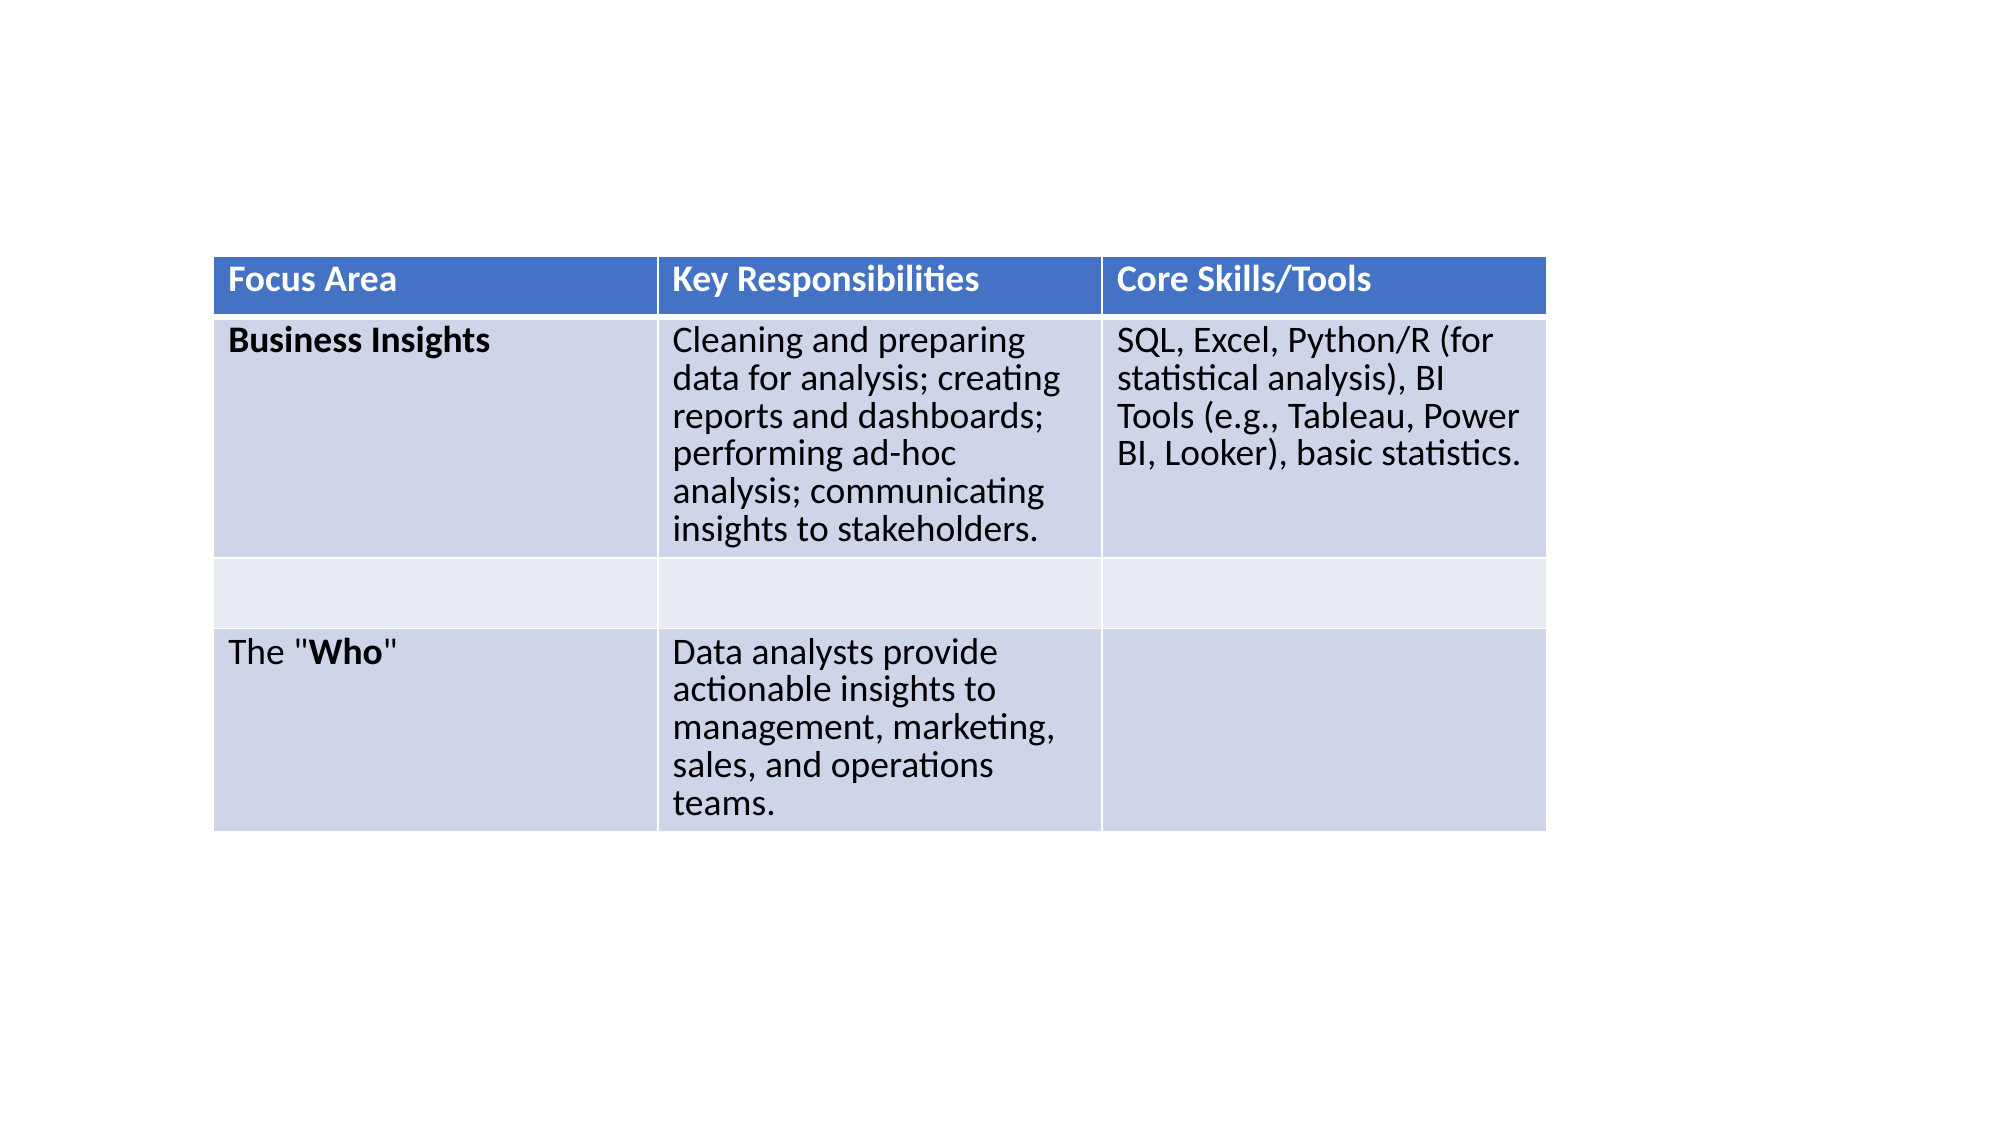

| Focus Area | Key Responsibilities | Core Skills/Tools |
| --- | --- | --- |
| Business Insights | Cleaning and preparing data for analysis; creating reports and dashboards; performing ad-hoc analysis; communicating insights to stakeholders. | SQL, Excel, Python/R (for statistical analysis), BI Tools (e.g., Tableau, Power BI, Looker), basic statistics. |
|  |  |  |
| The "Who" | Data analysts provide actionable insights to management, marketing, sales, and operations teams. |  |